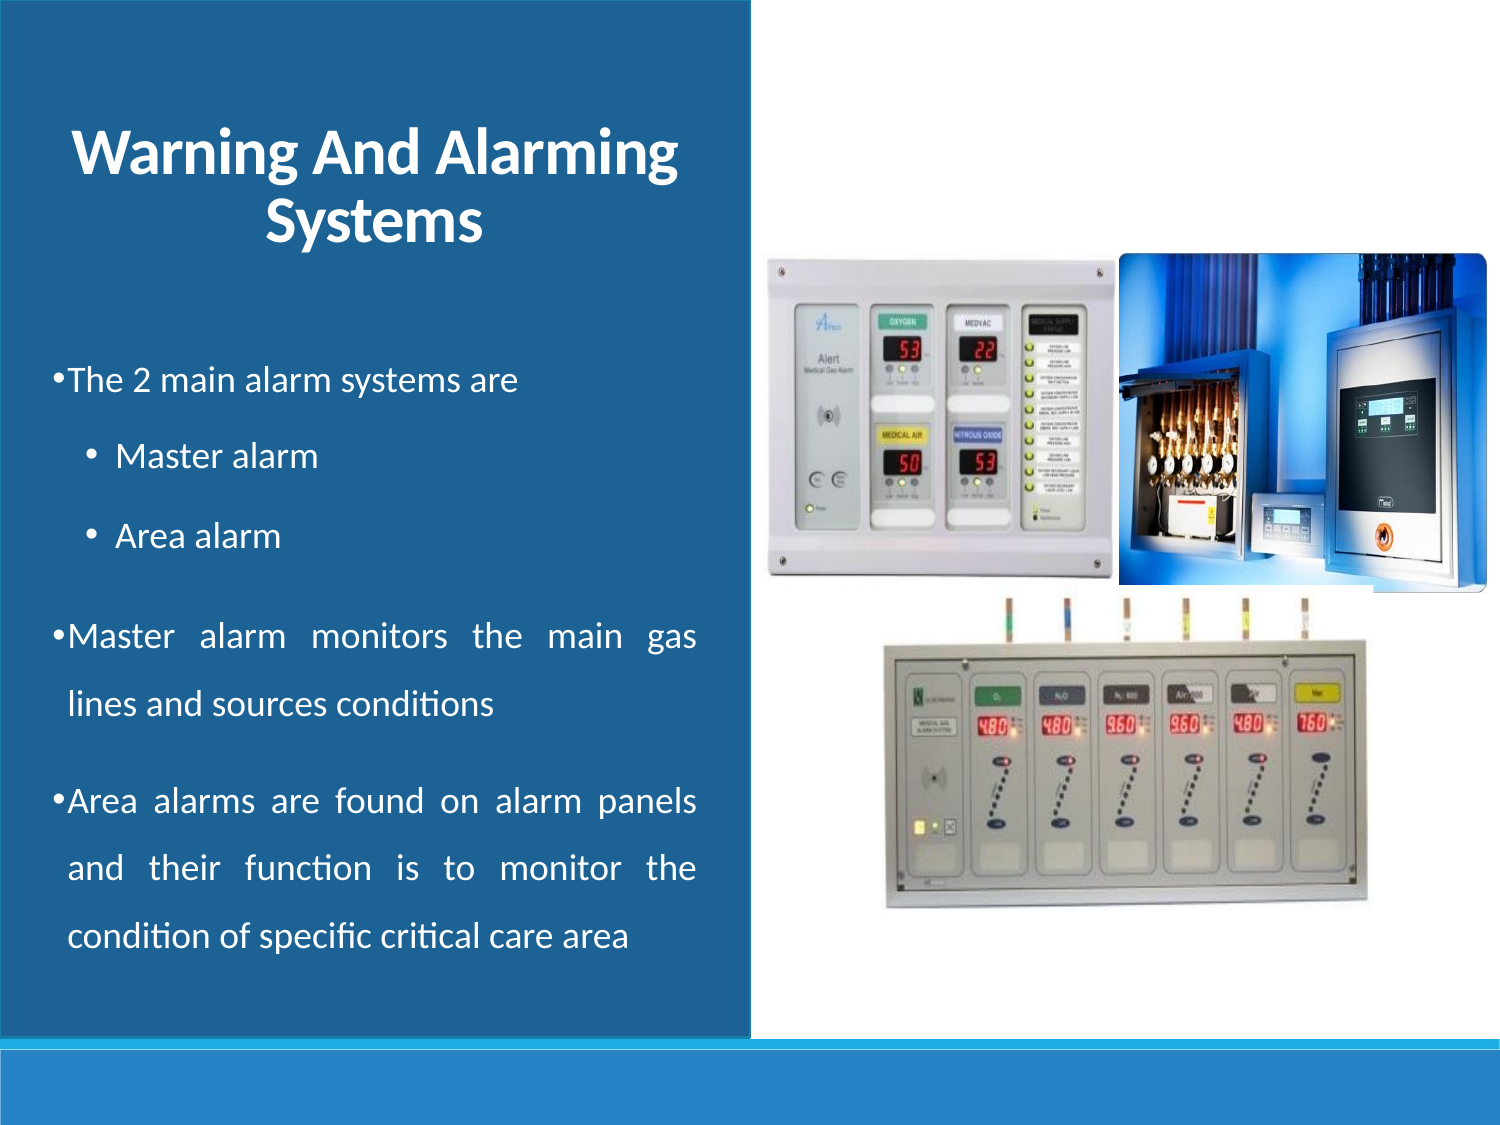

Warning And Alarming Systems

The 2 main alarm systems are
Master alarm
Area alarm
Master alarm monitors the main gas lines and sources conditions
Area alarms are found on alarm panels and their function is to monitor the condition of specific critical care area